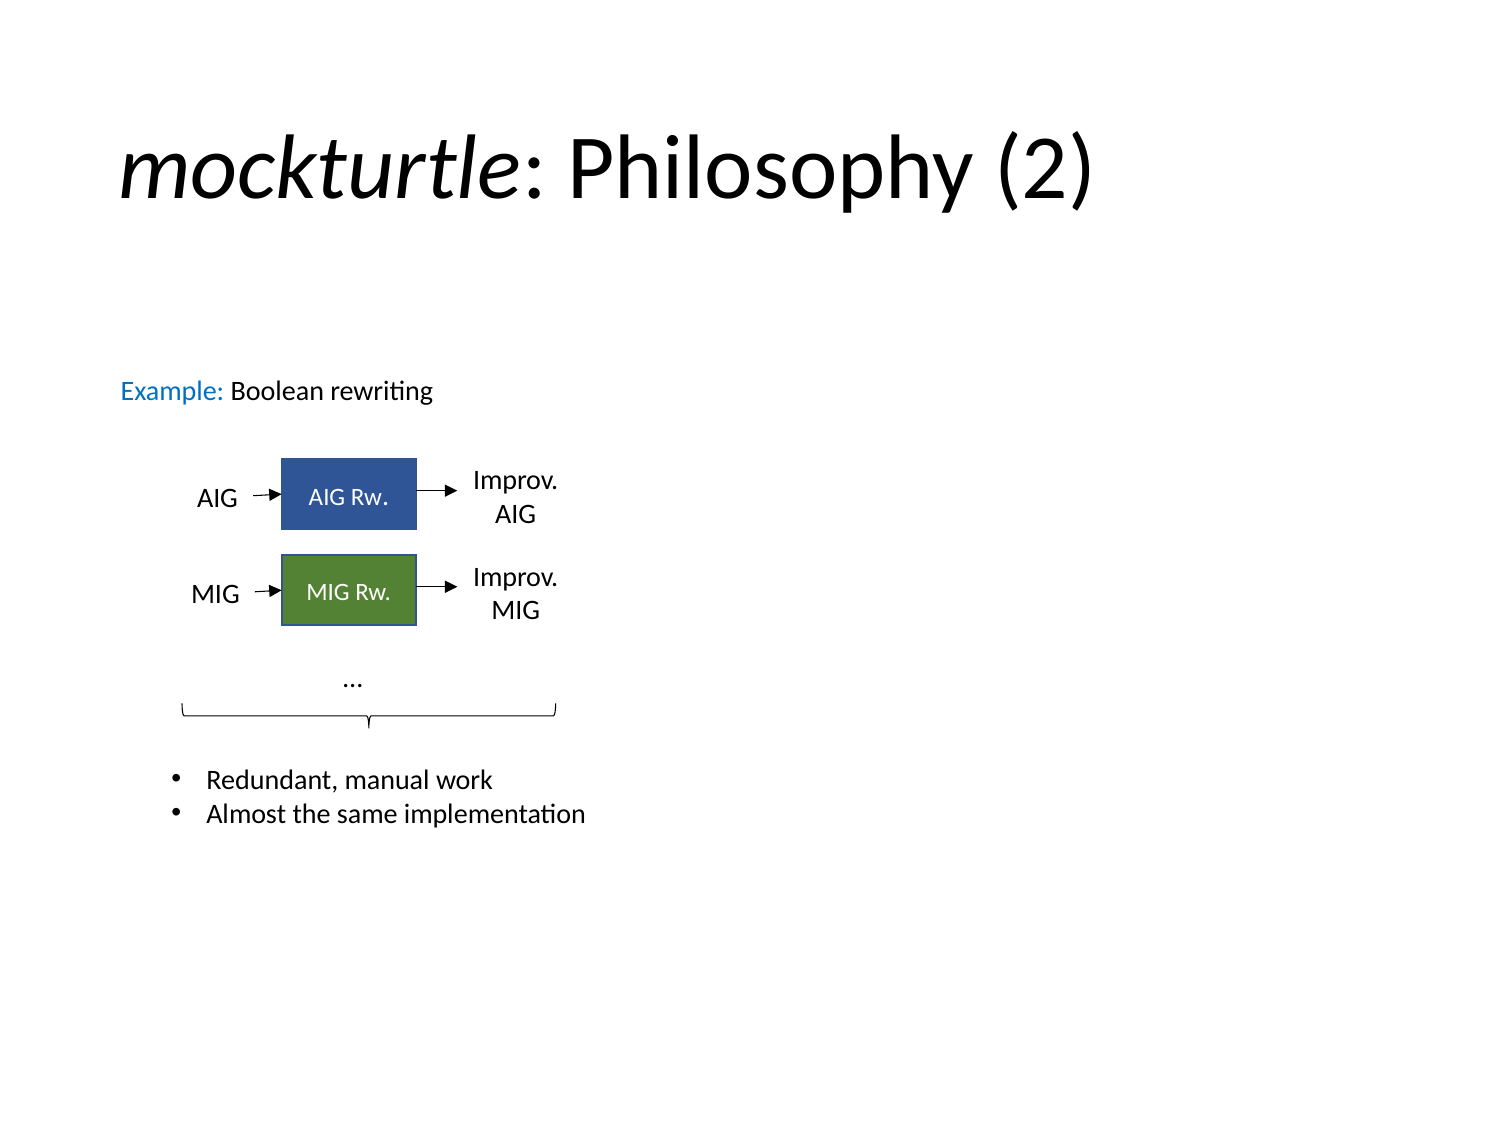

# mockturtle: Philosophy (2)
Example: Boolean rewriting
Improv.
AIG
AIG Rw.
AIG

Improv.
MIG
MIG Rw.
MIG
…
Redundant, manual work
Almost the same implementation